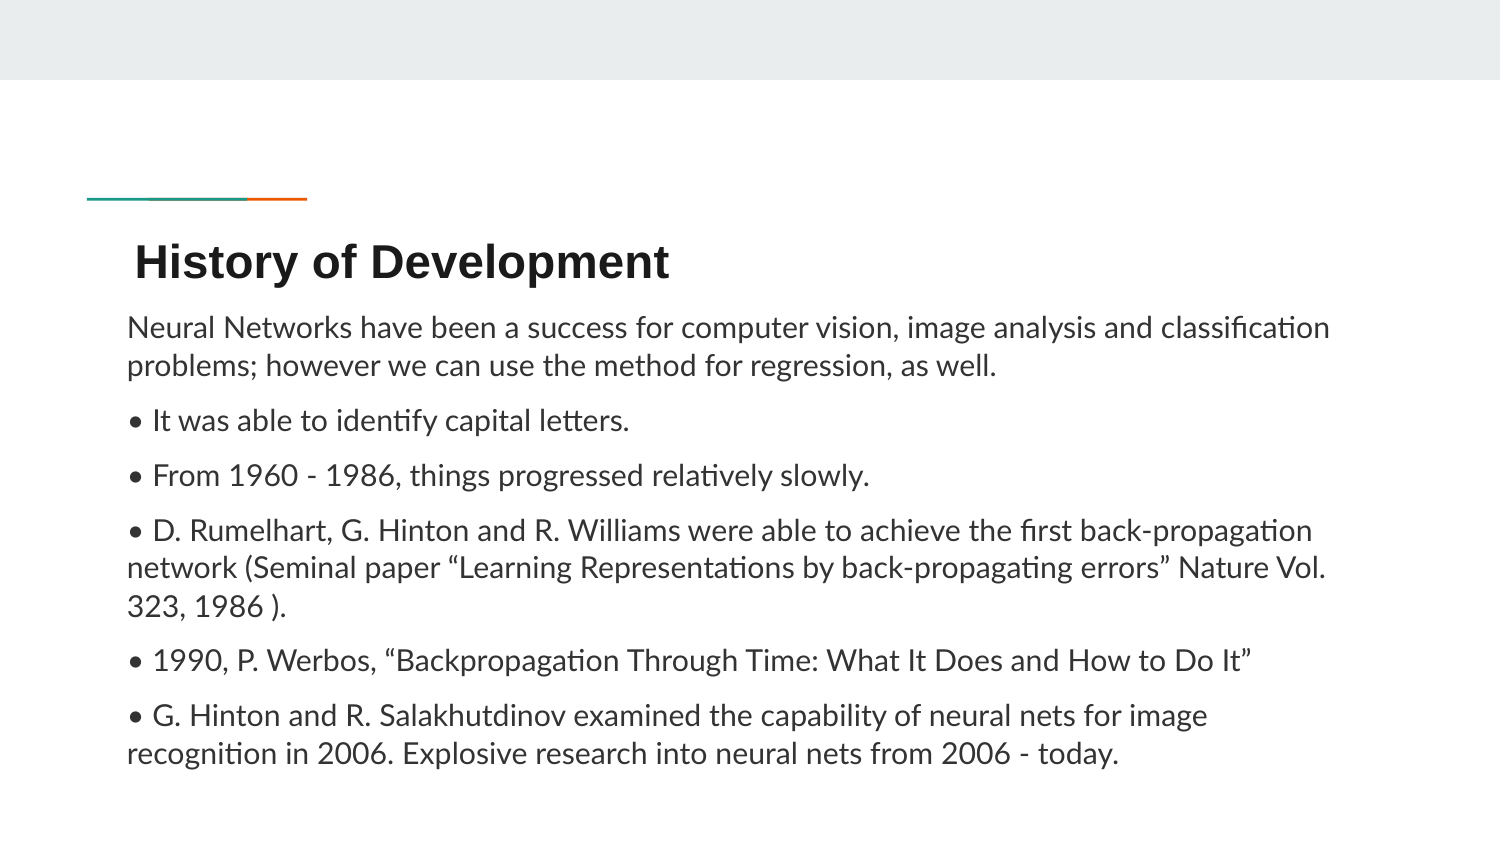

# History of Development
Neural Networks have been a success for computer vision, image analysis and classification problems; however we can use the method for regression, as well.
• It was able to identify capital letters.
• From 1960 - 1986, things progressed relatively slowly.
• D. Rumelhart, G. Hinton and R. Williams were able to achieve the first back-propagation network (Seminal paper “Learning Representations by back-propagating errors” Nature Vol. 323, 1986 ).
• 1990, P. Werbos, “Backpropagation Through Time: What It Does and How to Do It”
• G. Hinton and R. Salakhutdinov examined the capability of neural nets for image recognition in 2006. Explosive research into neural nets from 2006 - today.